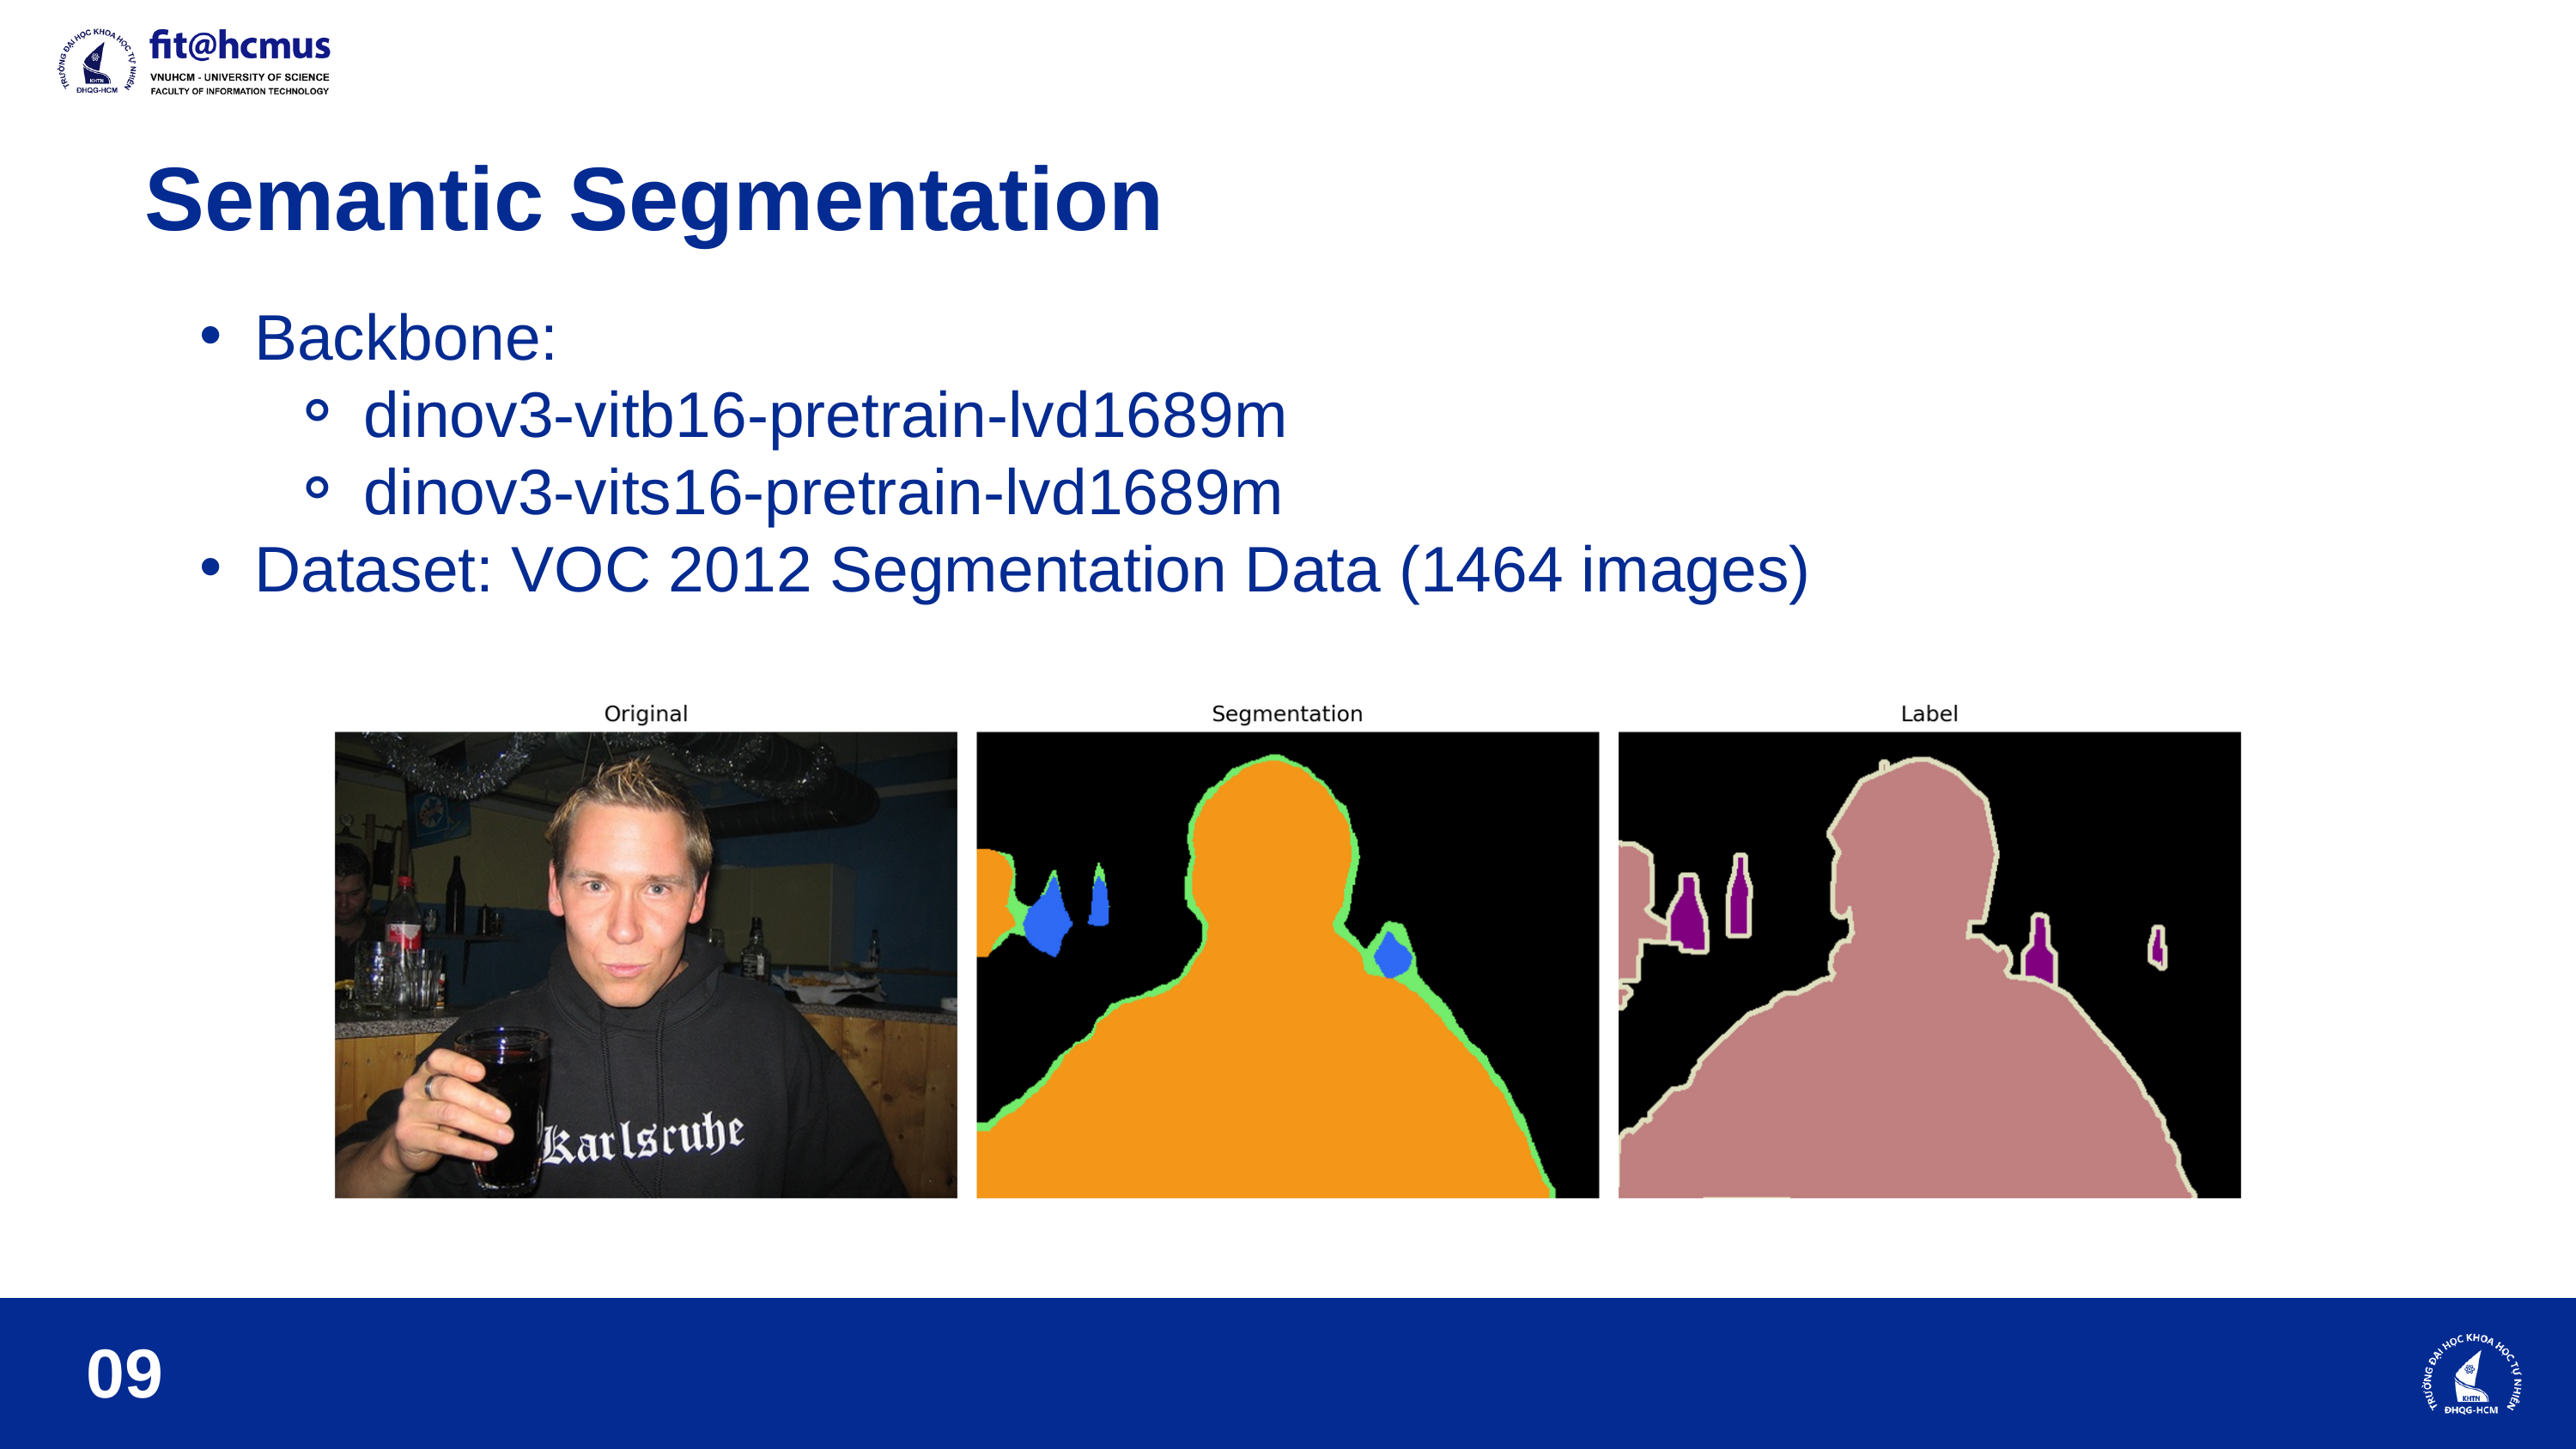

Semantic Segmentation
Backbone:
dinov3-vitb16-pretrain-lvd1689m
dinov3-vits16-pretrain-lvd1689m
Dataset: VOC 2012 Segmentation Data (1464 images)

09